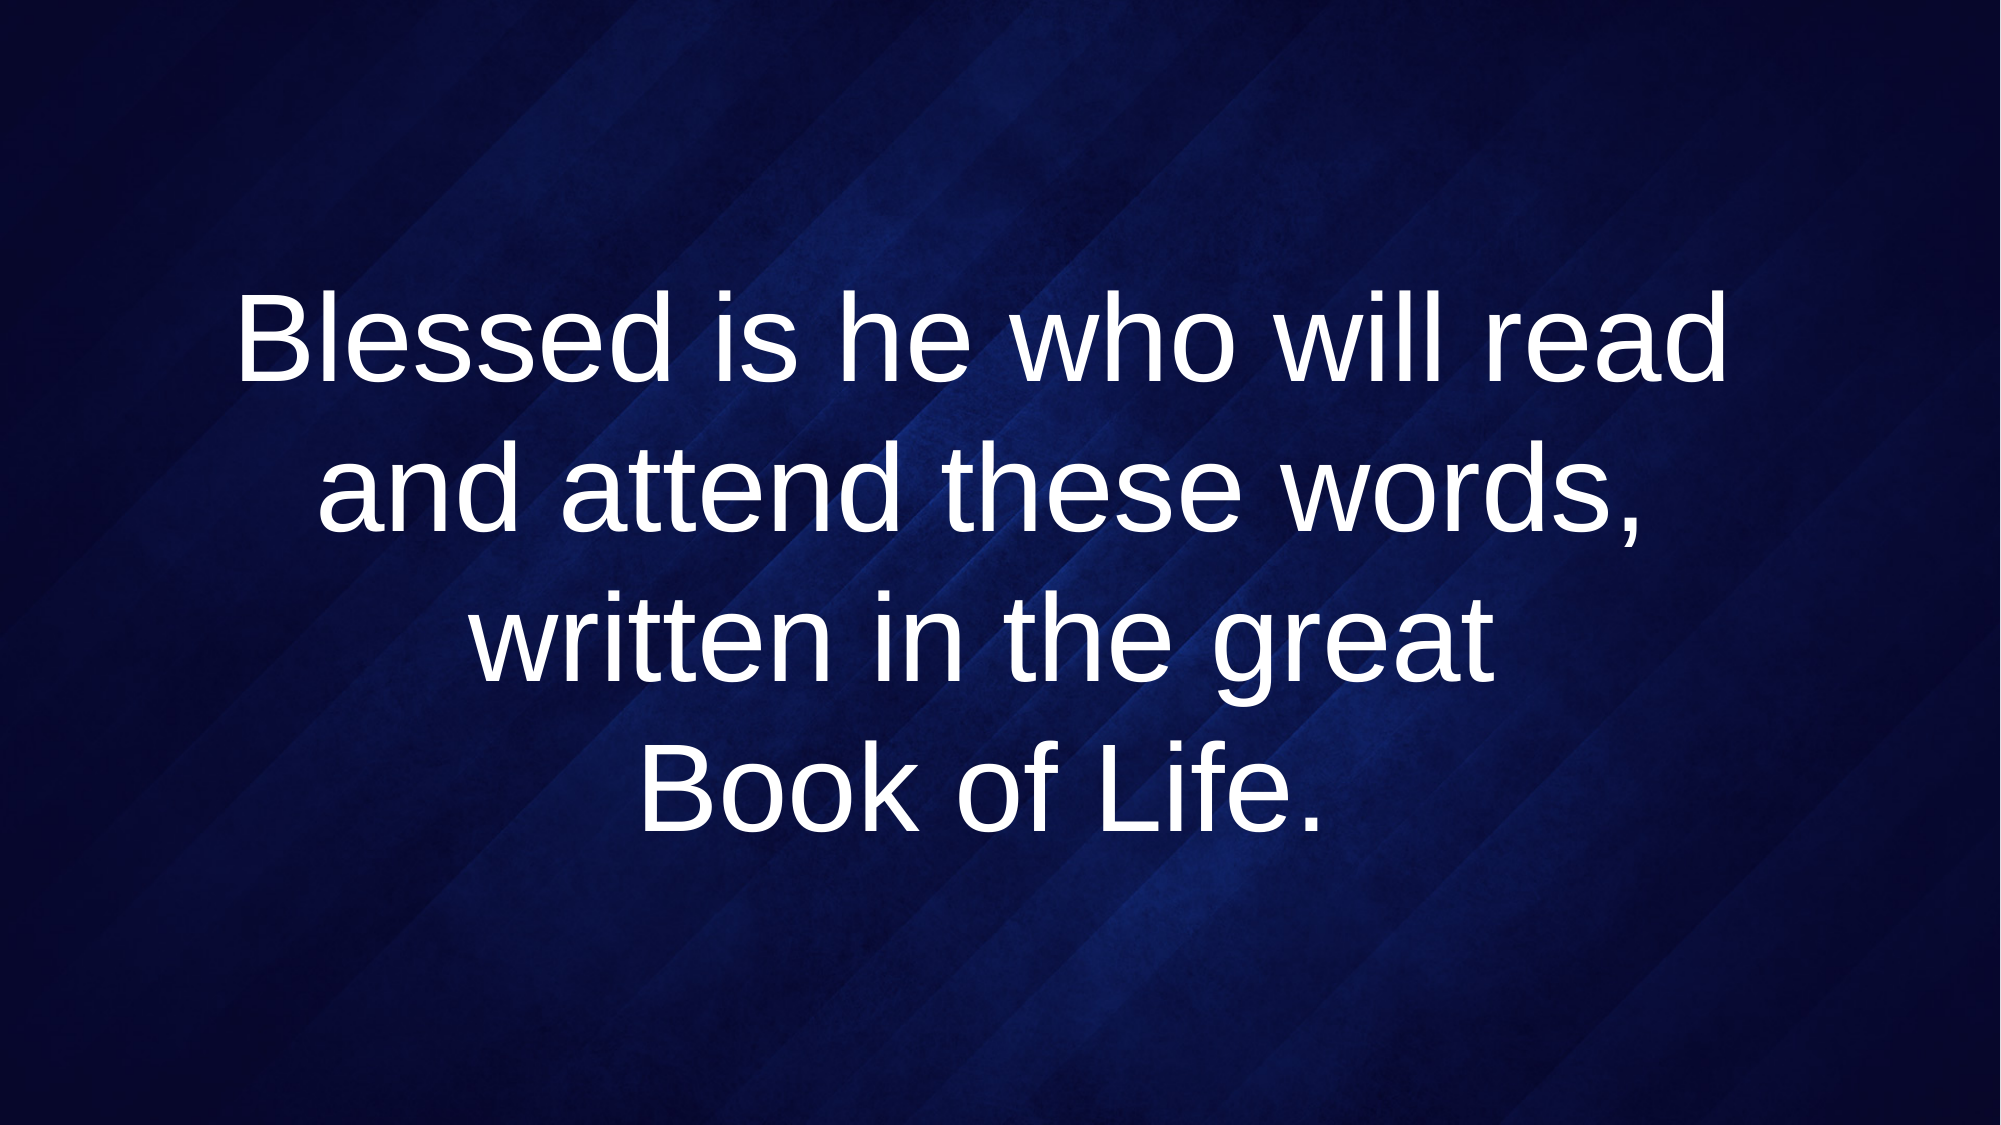

# Blessed is he who will read and attend these words, written in the great Book of Life.